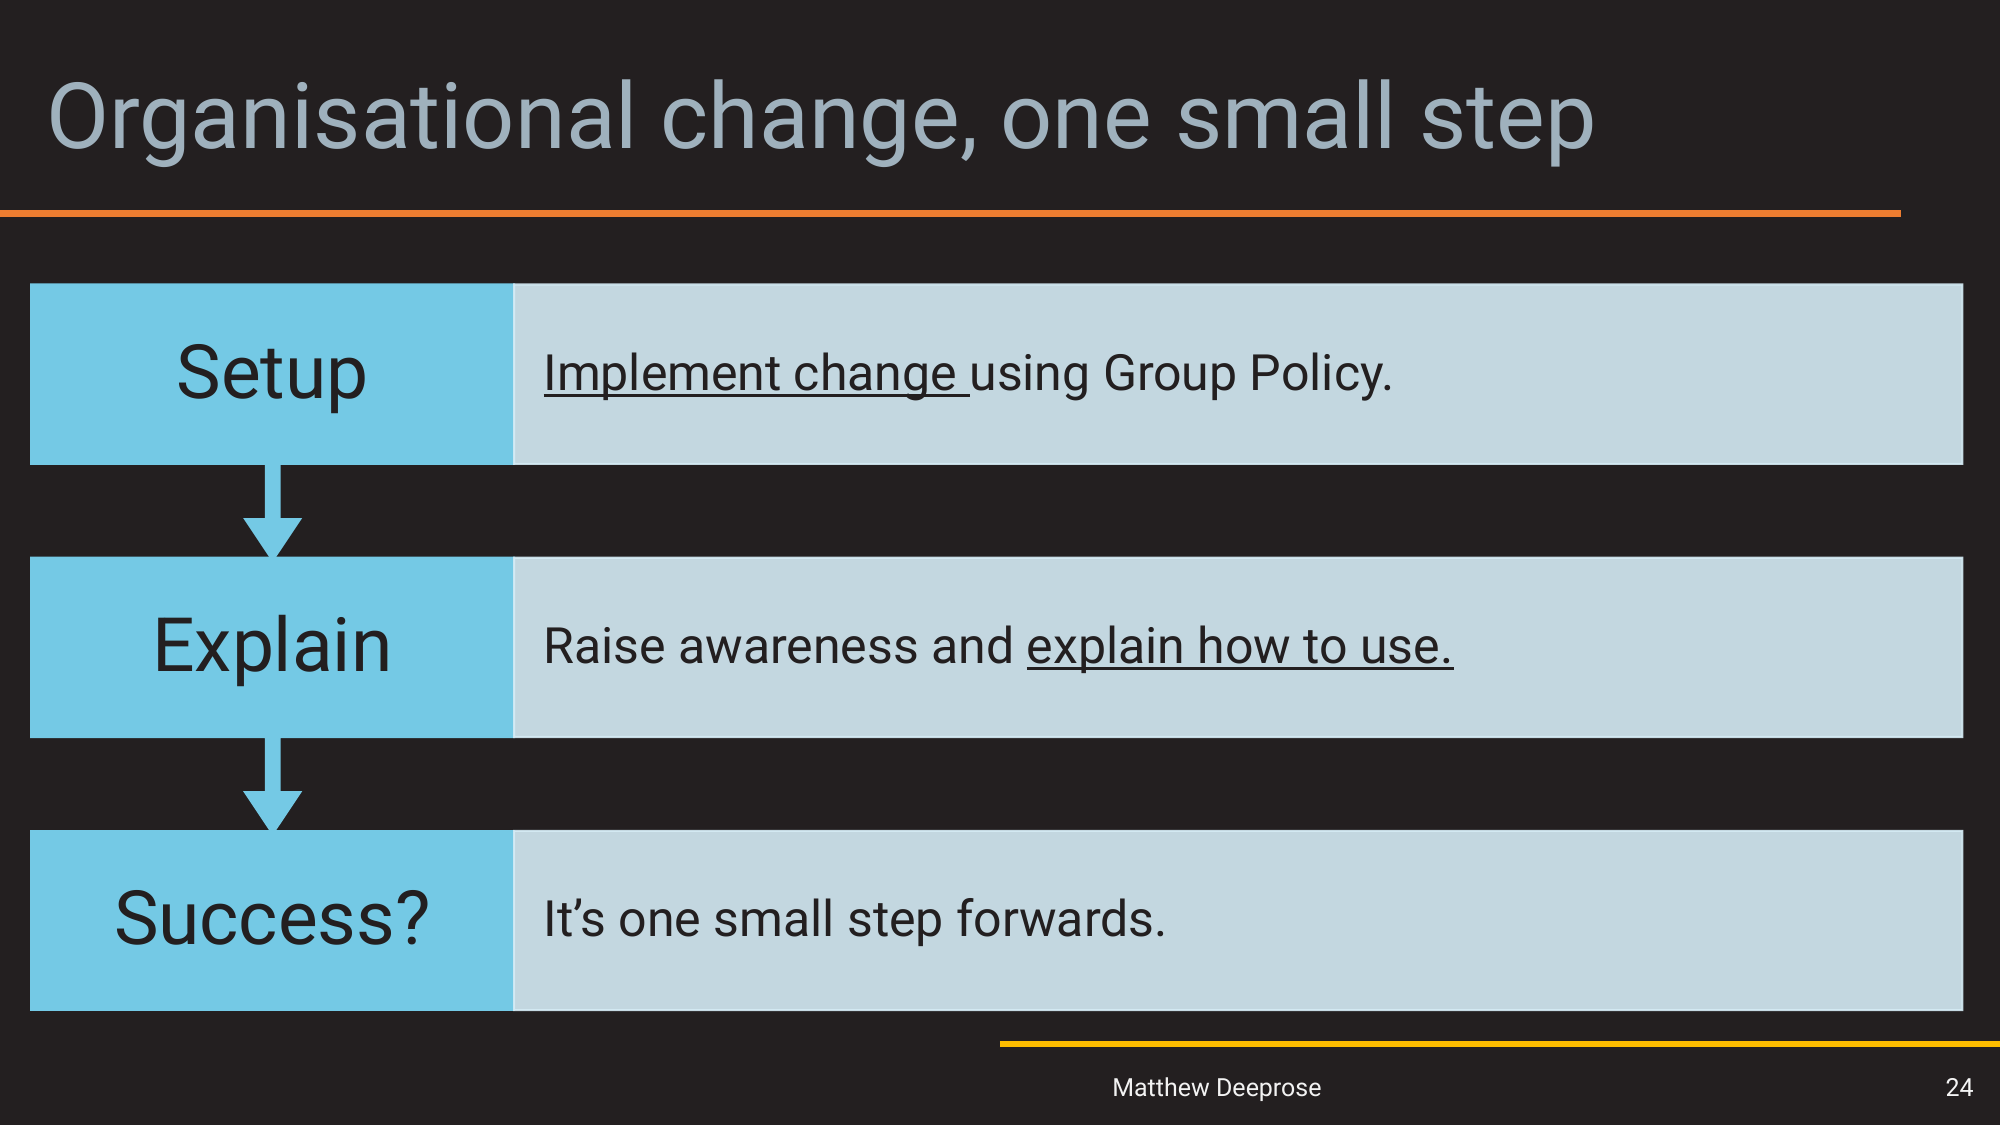

# Organisational change, one small step
Success?
It’s one small step forwards.
Explain
Raise awareness and explain how to use.
Setup
Implement change using Group Policy.
24
Matthew Deeprose